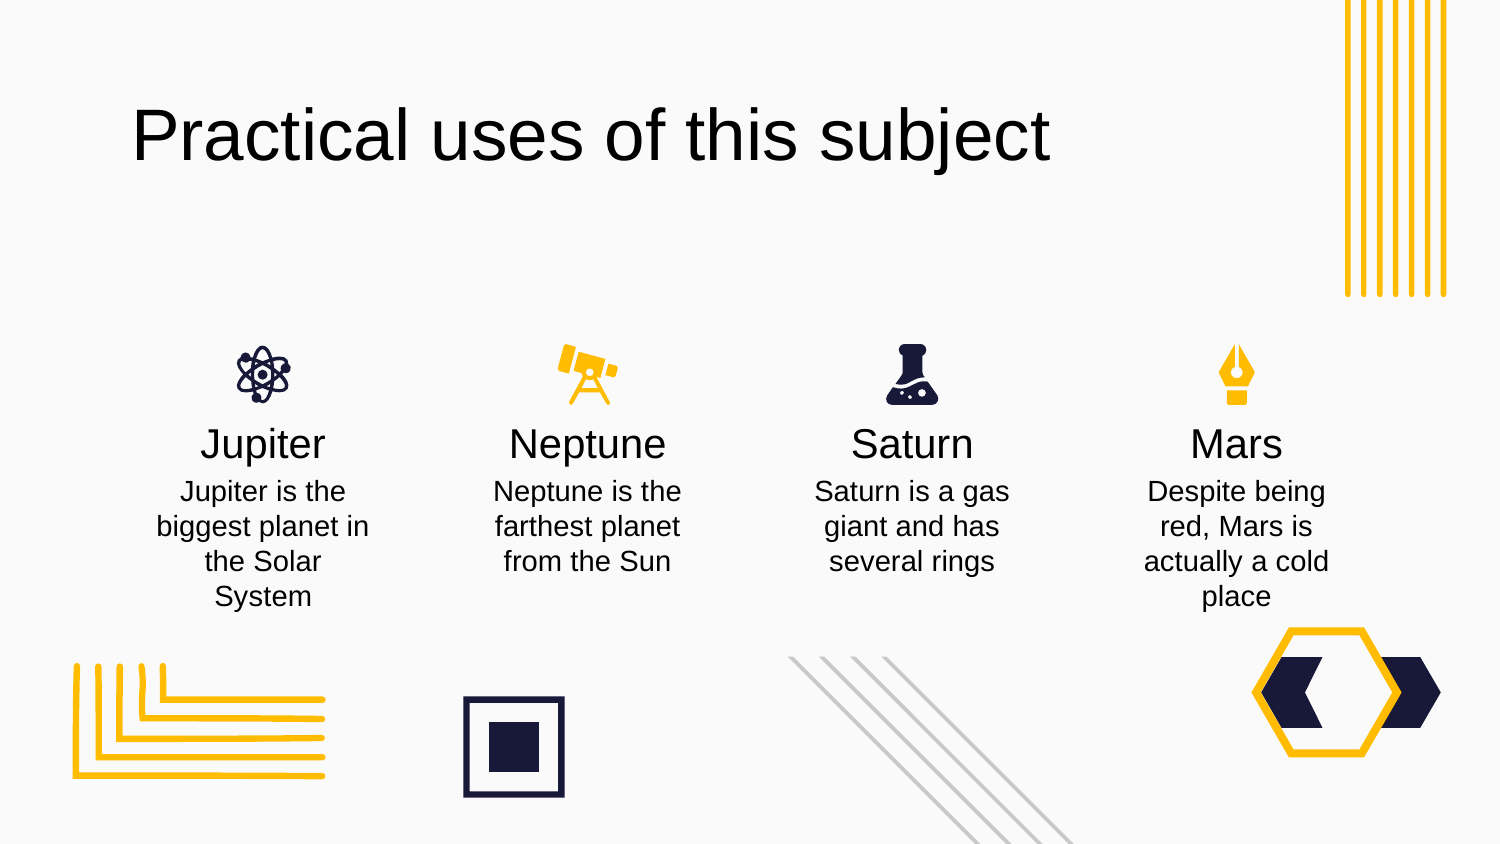

Practical uses of this subject

# Jupiter
Neptune
Saturn
Mars
Jupiter is the biggest planet in the Solar System
Despite being red, Mars is actually a cold place
Neptune is the farthest planet from the Sun
Saturn is a gas giant and has several rings